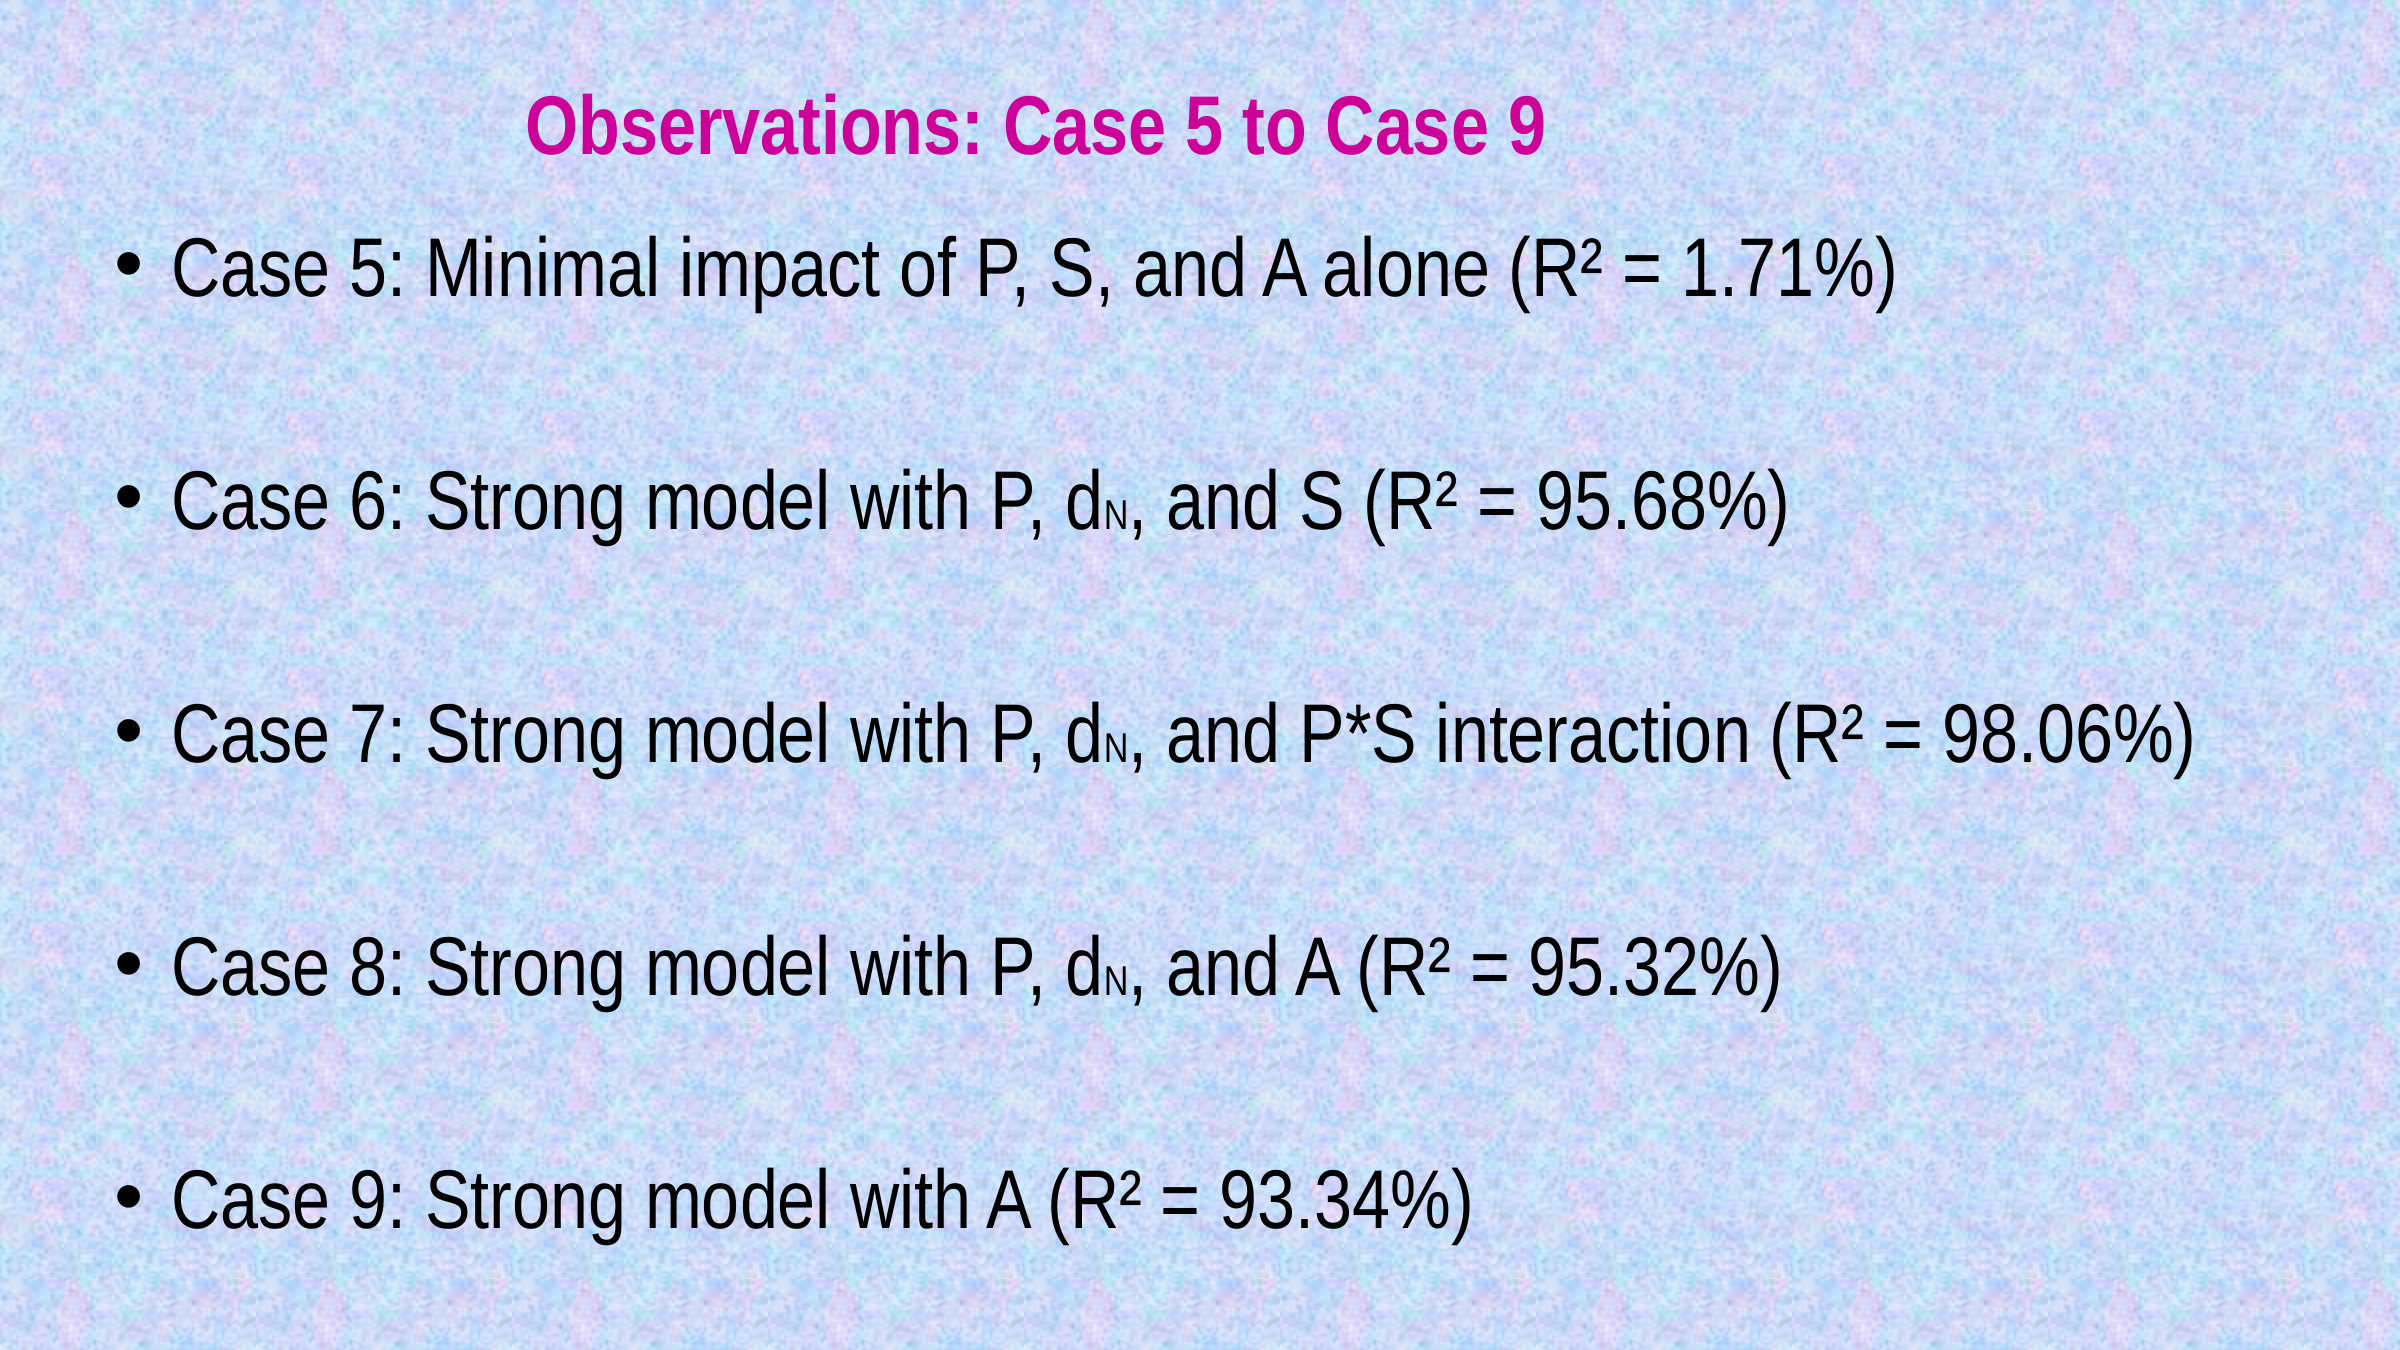

#
Observations: Case 5 to Case 9
Case 5: Minimal impact of P, S, and A alone (R² = 1.71%)

Case 6: Strong model with P, dN, and S (R² = 95.68%)

Case 7: Strong model with P, dN, and P*S interaction (R² = 98.06%)

Case 8: Strong model with P, dN, and A (R² = 95.32%)

Case 9: Strong model with A (R² = 93.34%)